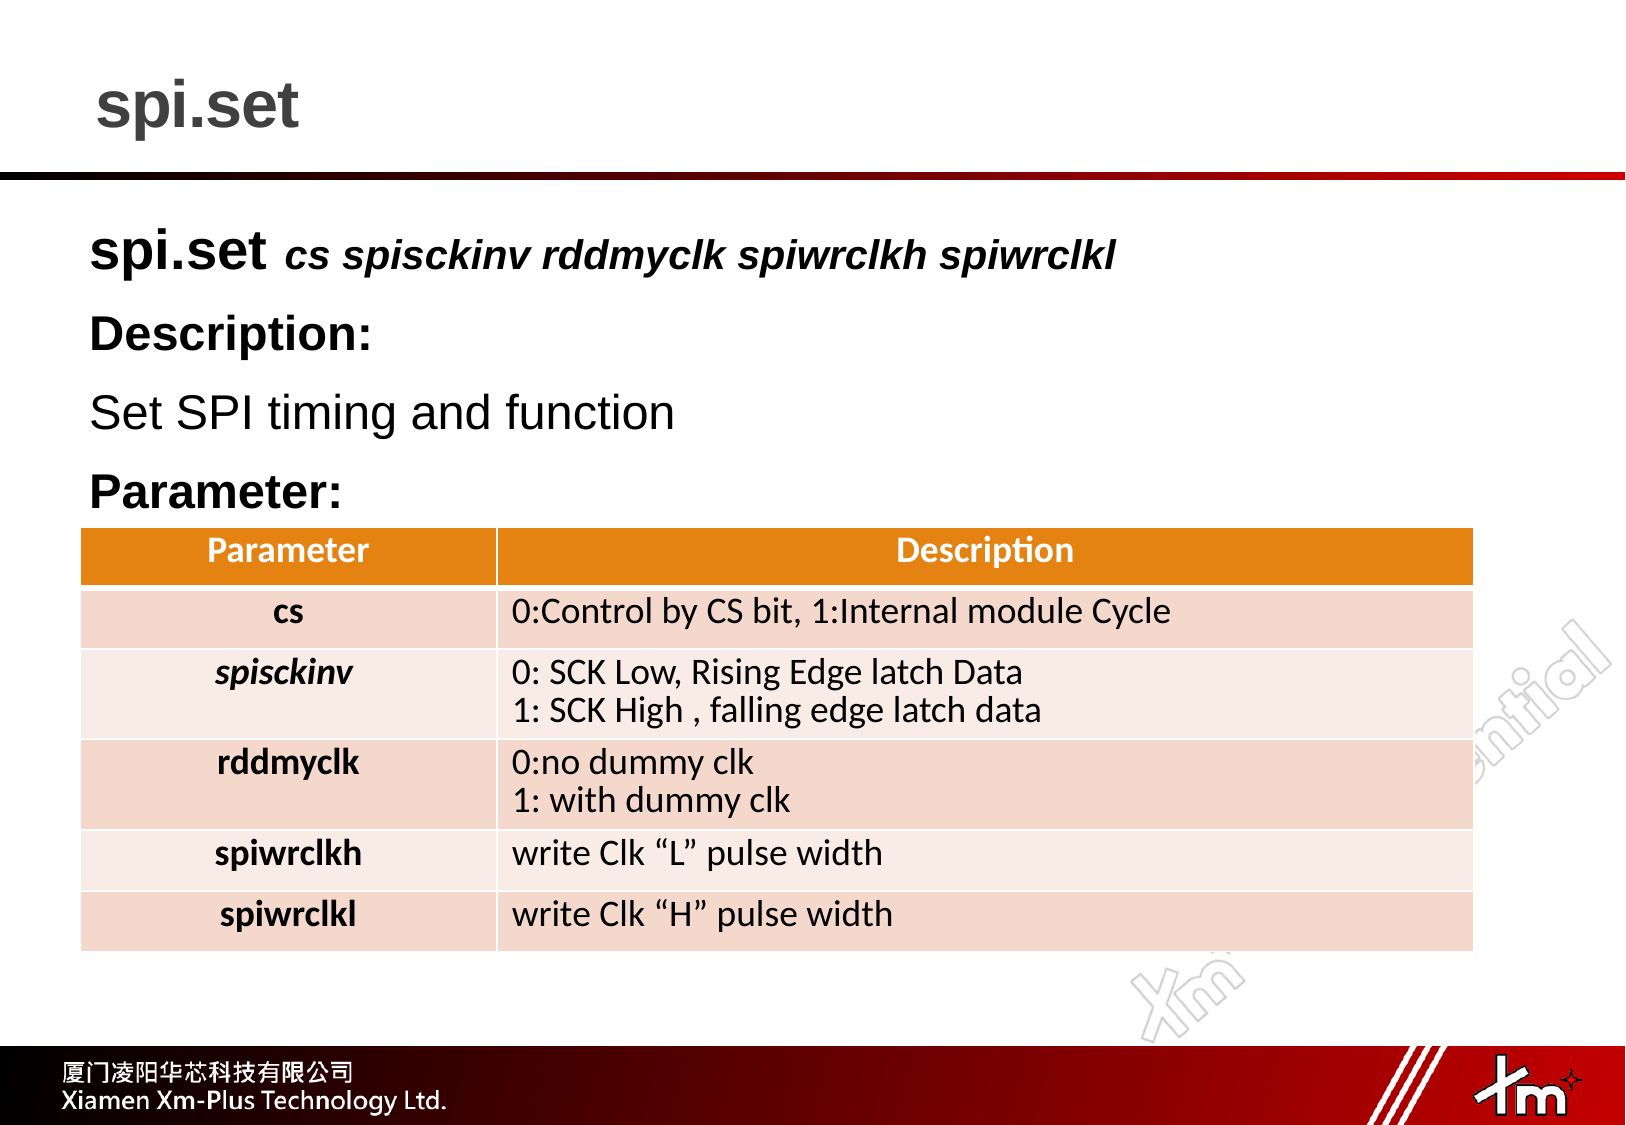

# spi.set
spi.set cs spisckinv rddmyclk spiwrclkh spiwrclkl
Description:
Set SPI timing and function
Parameter:

| Parameter | Description |
| --- | --- |
| cs | 0:Control by CS bit, 1:Internal module Cycle |
| spisckinv | 0: SCK Low, Rising Edge latch Data 1: SCK High , falling edge latch data |
| rddmyclk | 0:no dummy clk 1: with dummy clk |
| spiwrclkh | write Clk “L” pulse width |
| spiwrclkl | write Clk “H” pulse width |